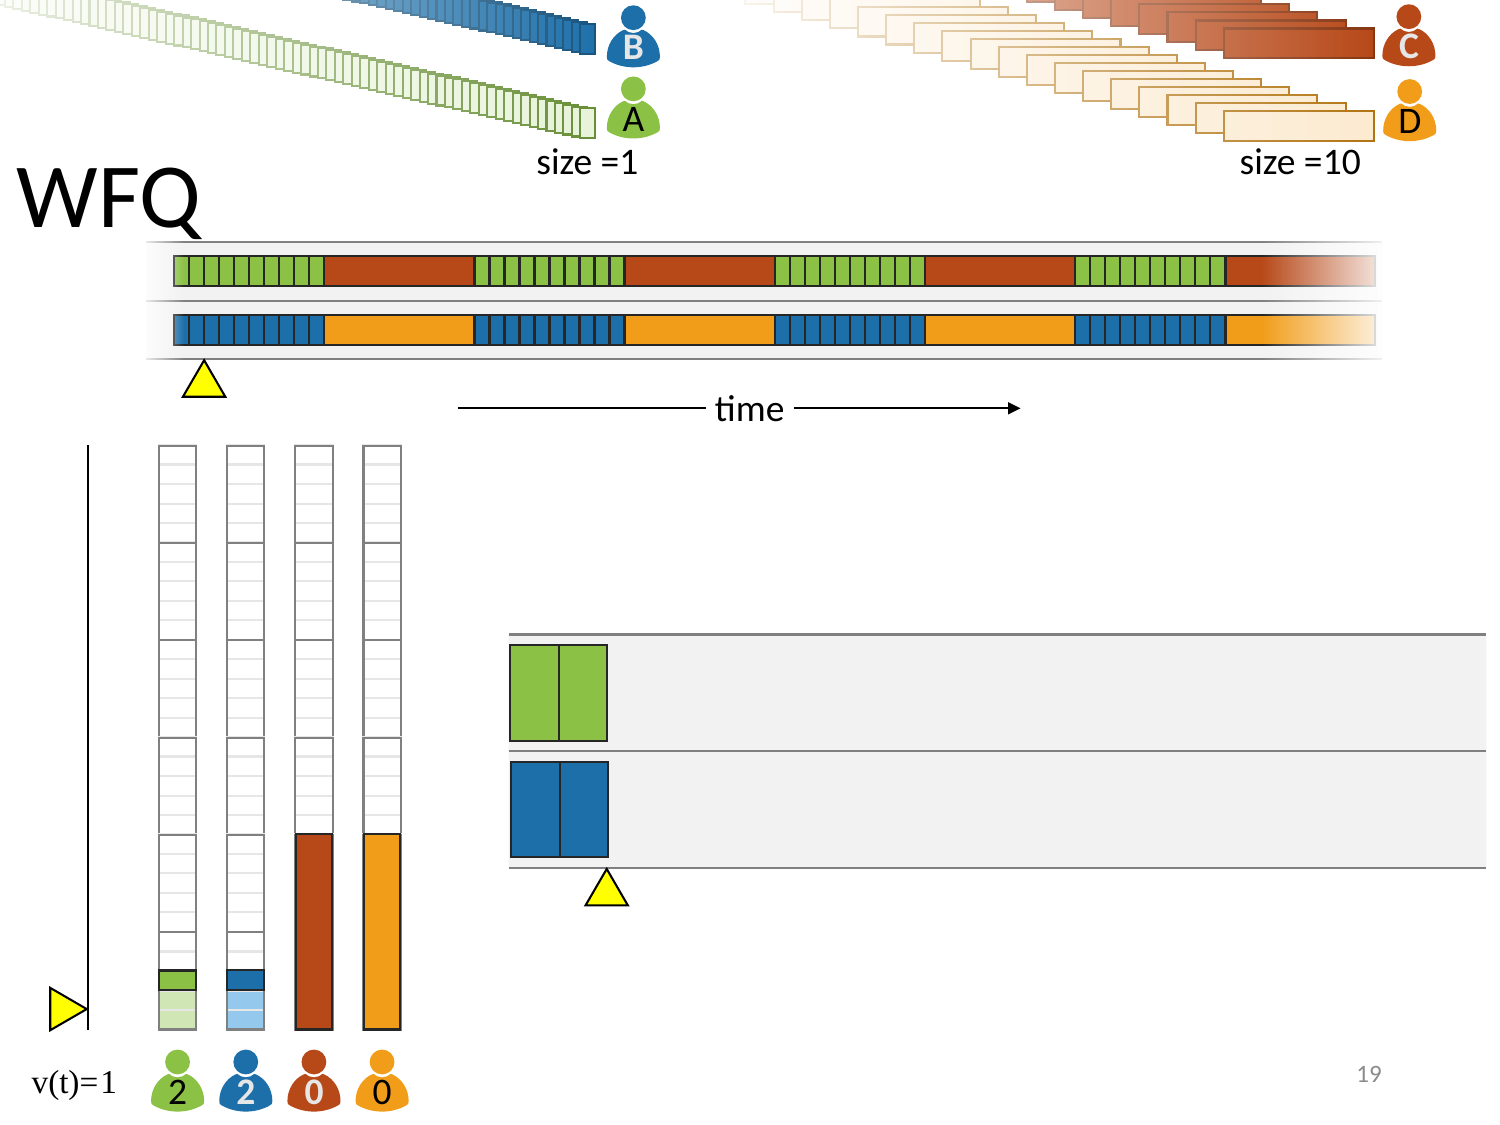

C
B
A
D
WFQ
size =1
size =10

time

19
2
2
0
0
v(t)=
1